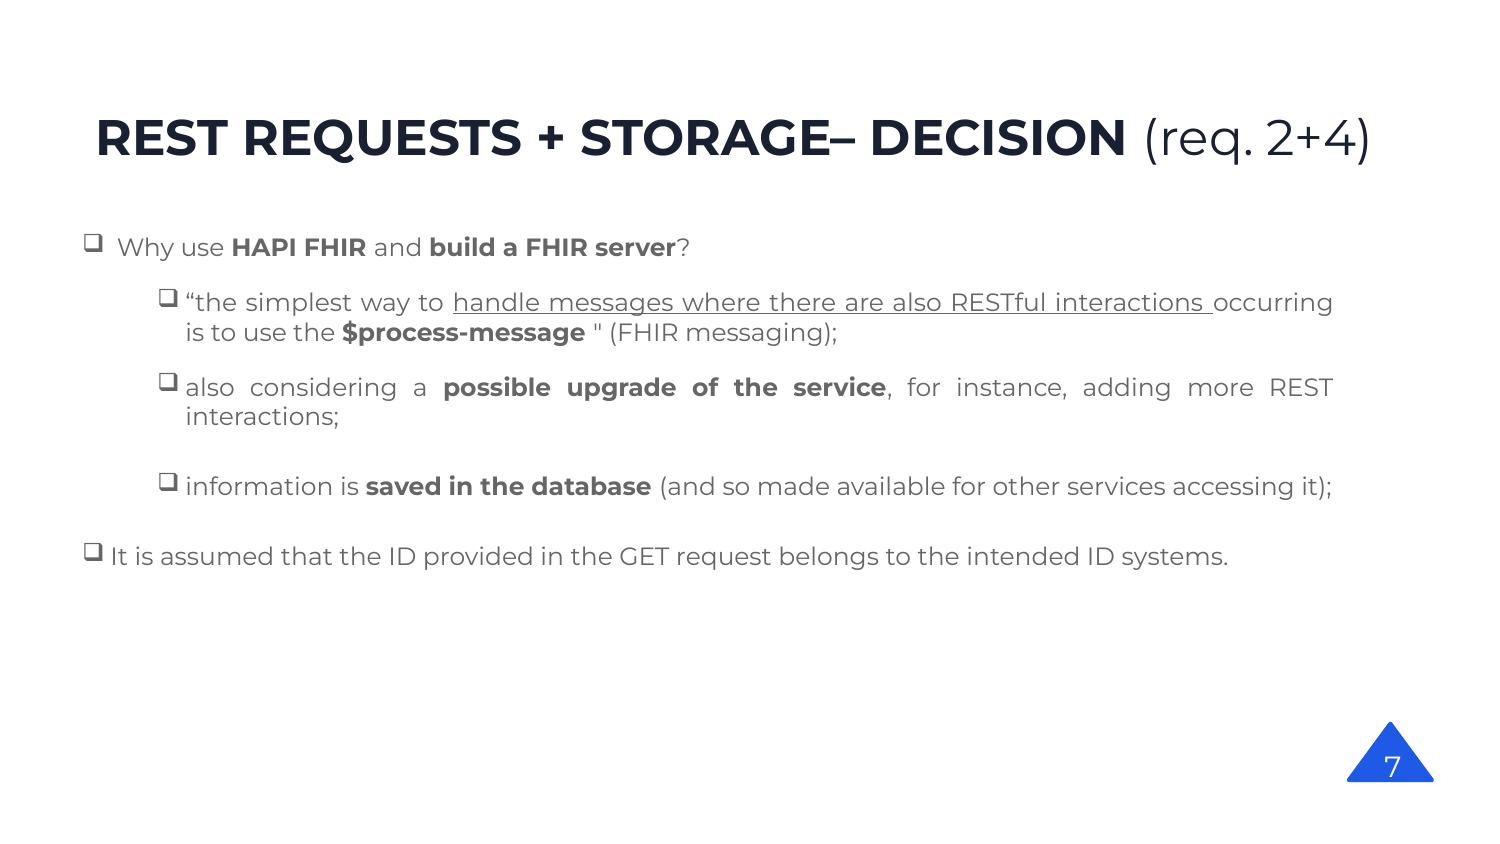

# REST REQUESTS + STORAGE– DECISION (req. 2+4)
 Why use HAPI FHIR and build a FHIR server?
“the simplest way to handle messages where there are also RESTful interactions occurring is to use the $process-message " (FHIR messaging);
also considering a possible upgrade of the service, for instance, adding more REST interactions;
information is saved in the database (and so made available for other services accessing it);
It is assumed that the ID provided in the GET request belongs to the intended ID systems.

7